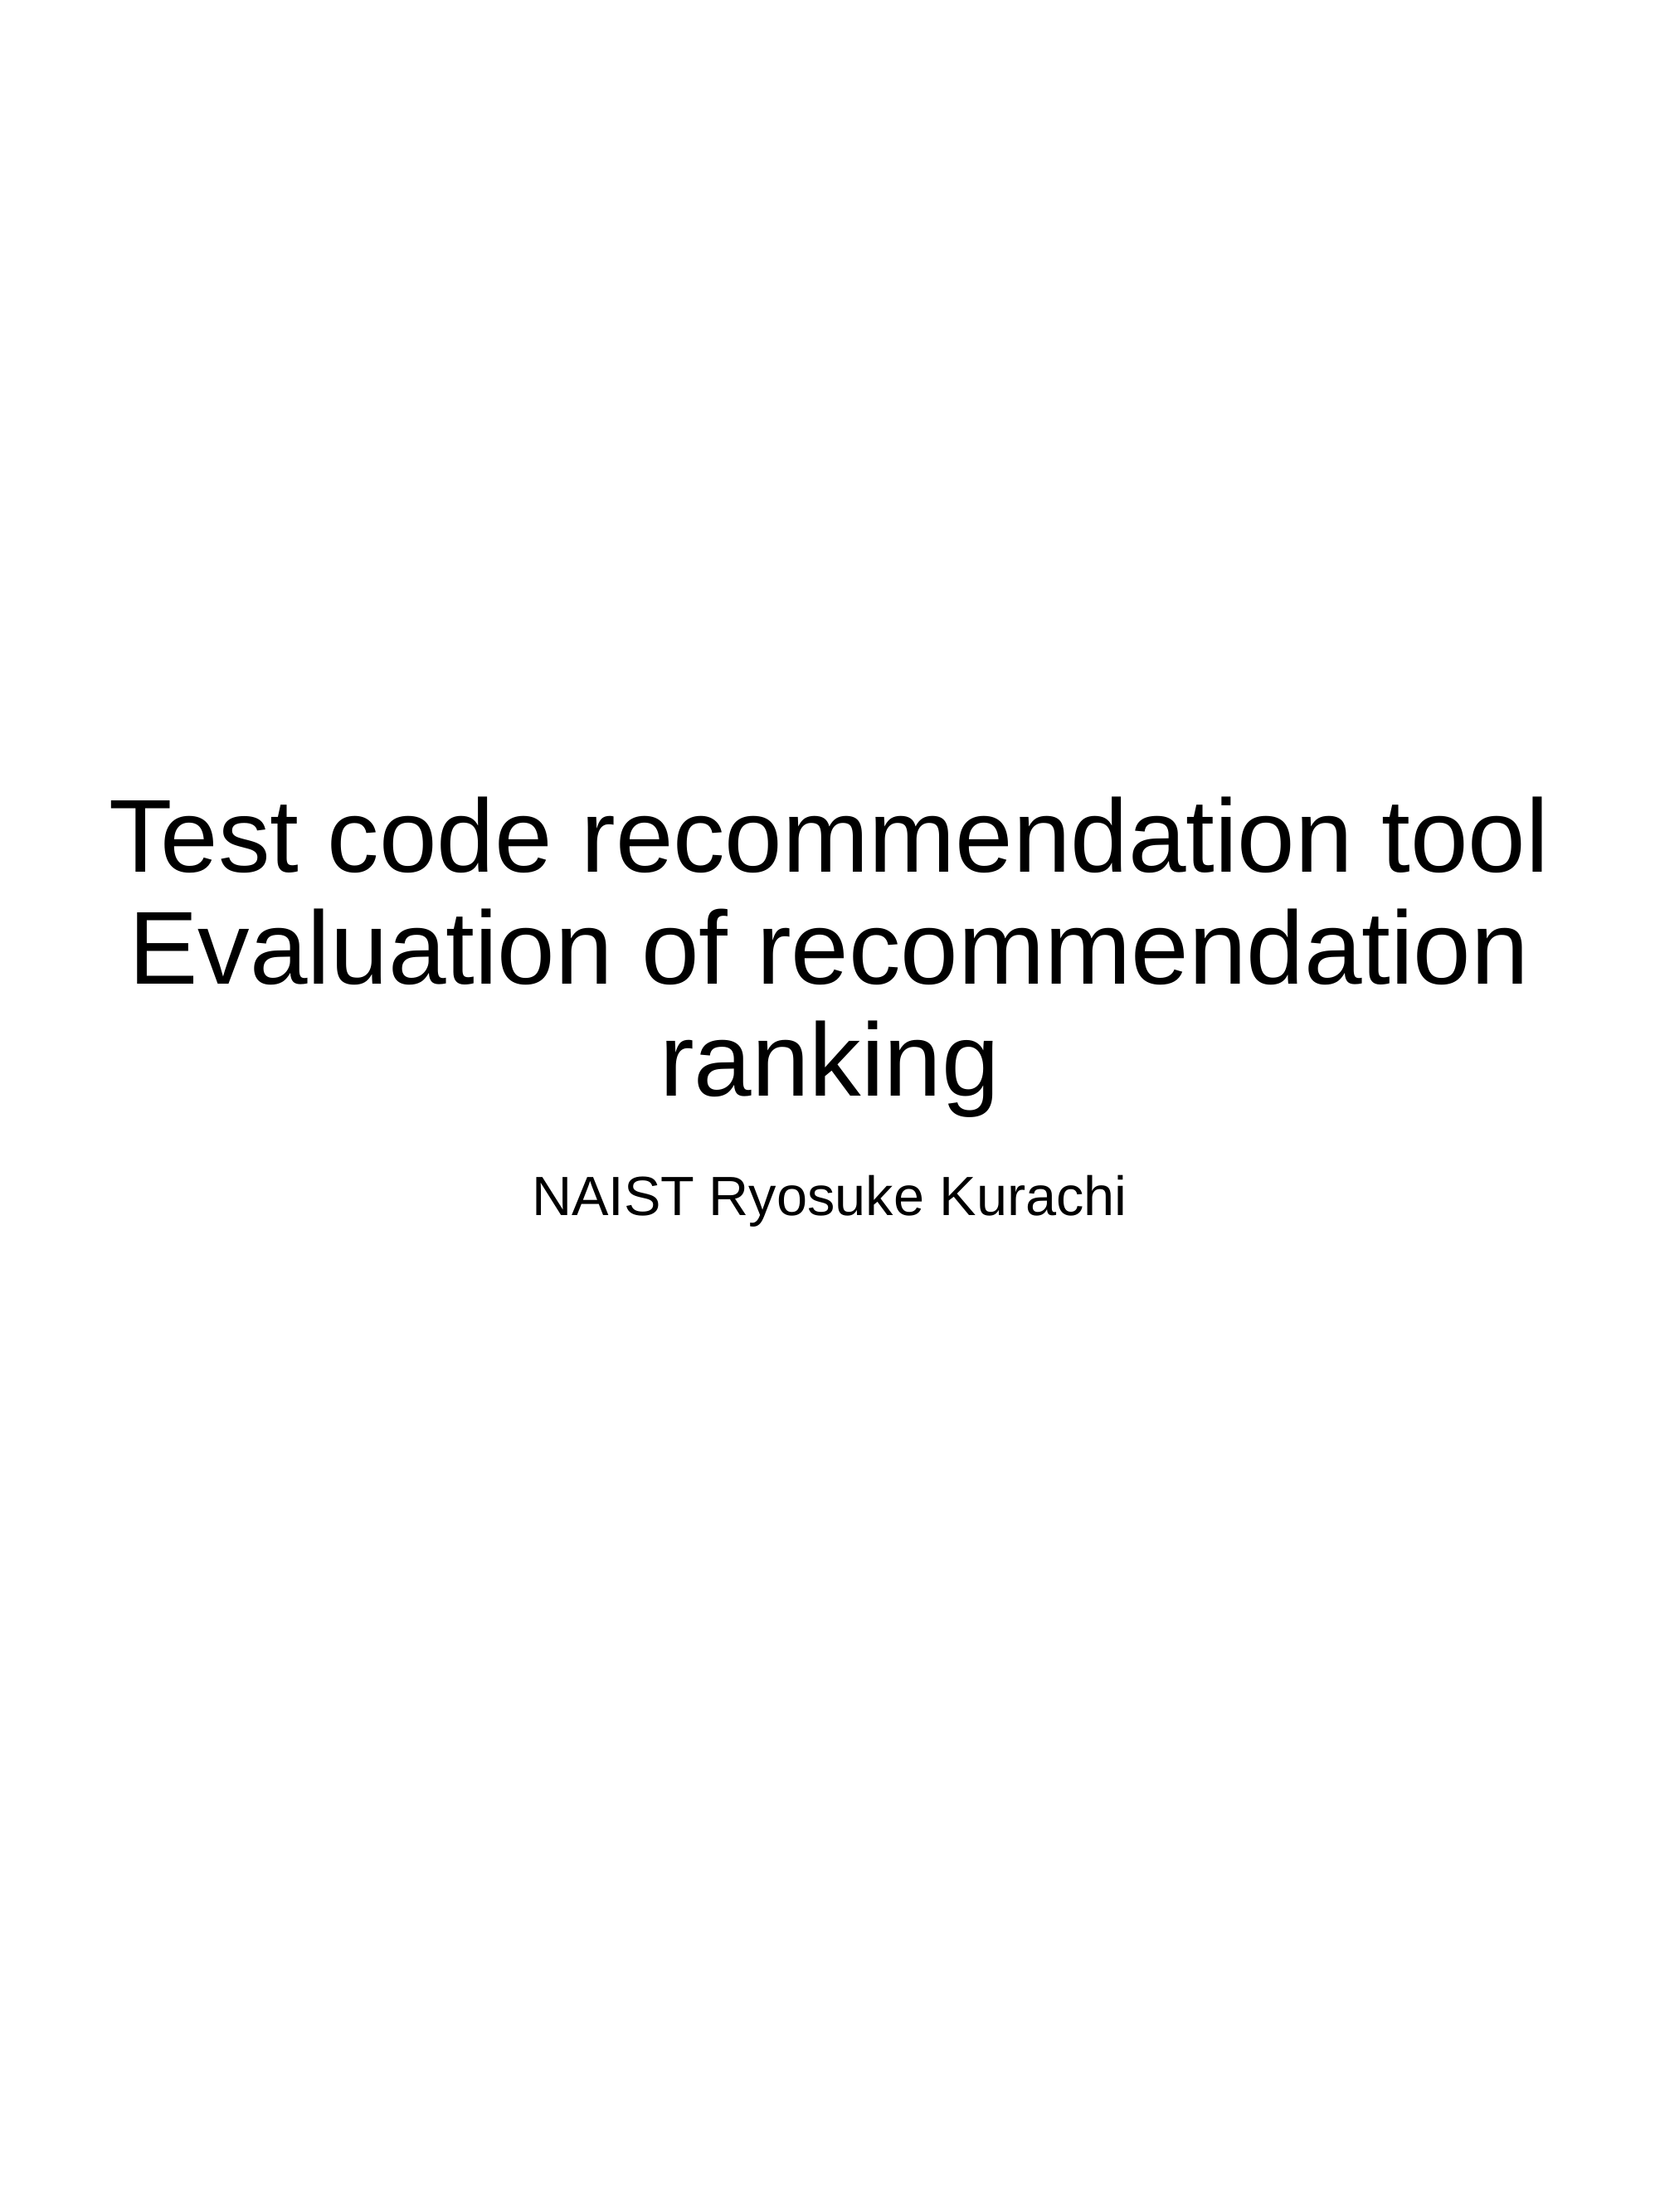

# Test code recommendation tool Evaluation of recommendation ranking
NAIST Ryosuke Kurachi